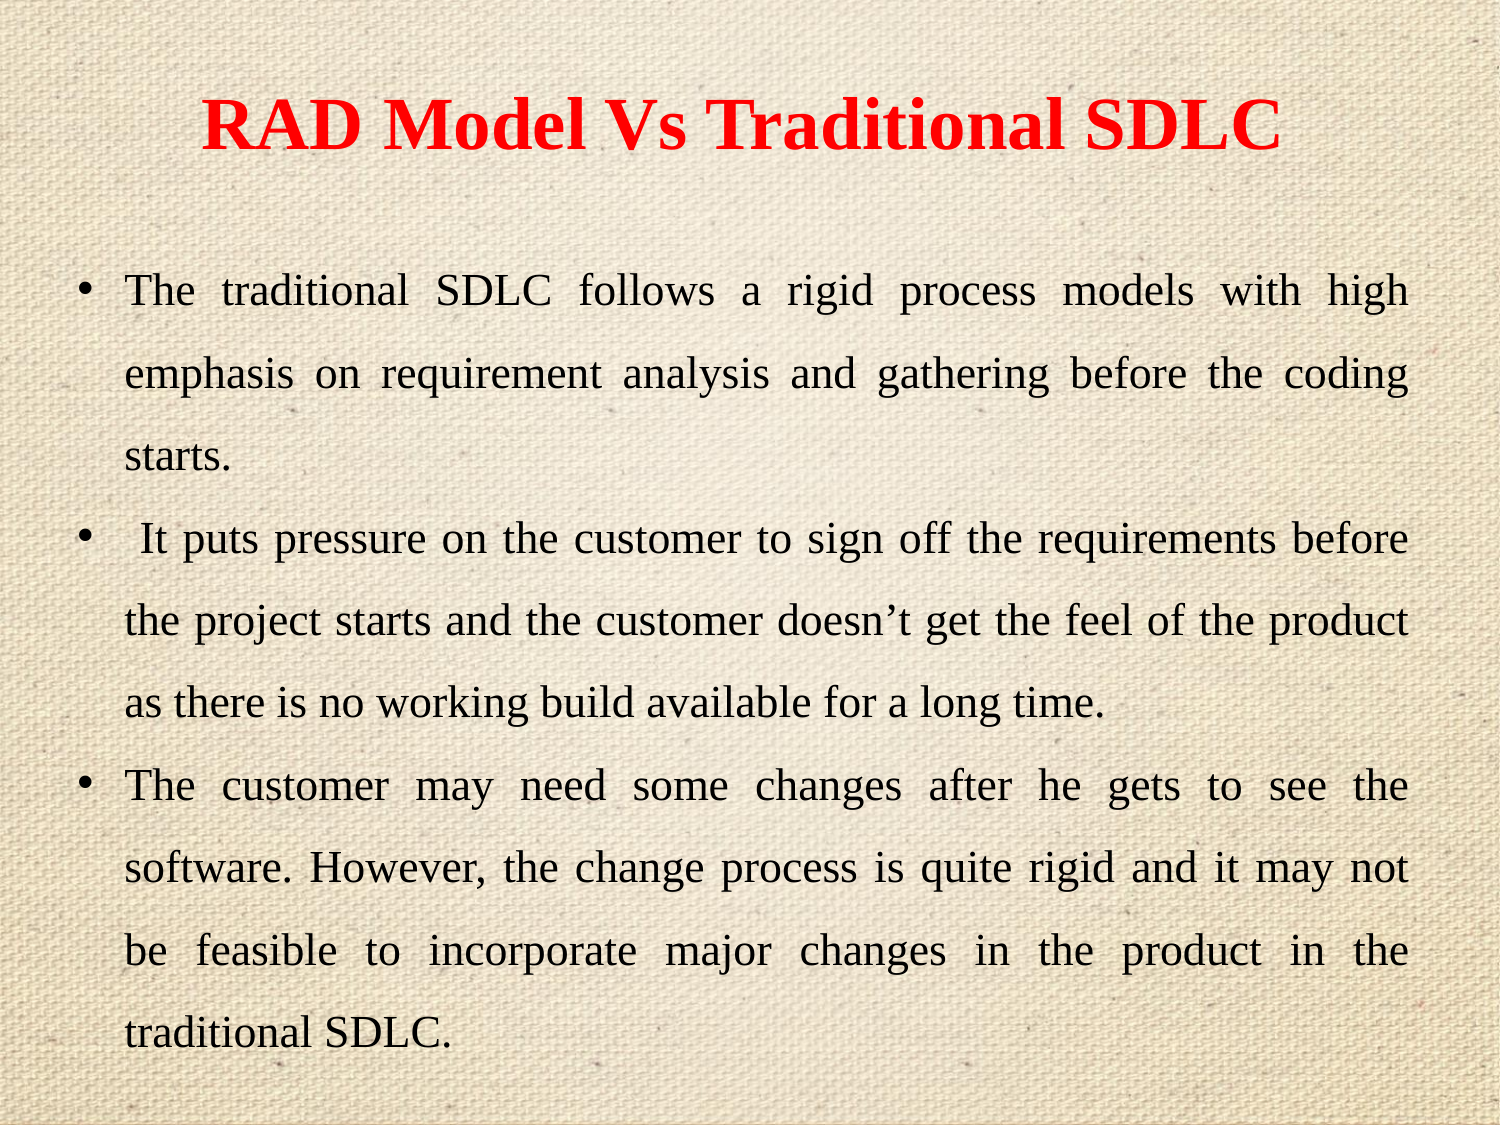

# RAD Model Vs Traditional SDLC
The traditional SDLC follows a rigid process models with high emphasis on requirement analysis and gathering before the coding starts.
 It puts pressure on the customer to sign off the requirements before the project starts and the customer doesn’t get the feel of the product as there is no working build available for a long time.
The customer may need some changes after he gets to see the software. However, the change process is quite rigid and it may not be feasible to incorporate major changes in the product in the traditional SDLC.